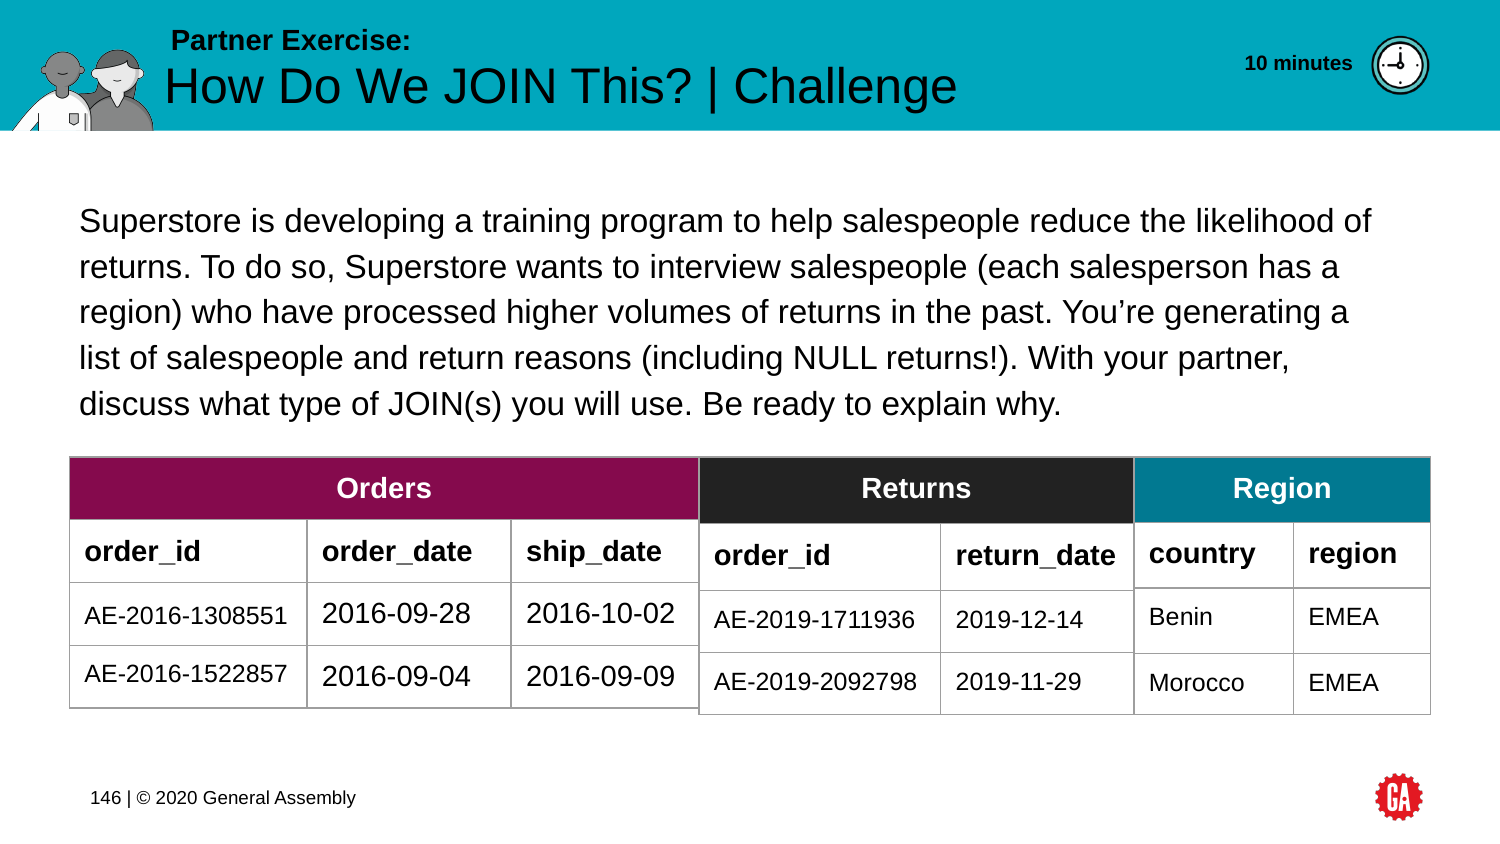

10 minutes
# How Do We JOIN This? | Challenge
Superstore is developing a training program to help salespeople reduce the likelihood of returns. To do so, Superstore wants to interview salespeople (each salesperson has a region) who have processed higher volumes of returns in the past. You’re generating a list of salespeople and return reasons (including NULL returns!). With your partner, discuss what type of JOIN(s) you will use. Be ready to explain why.
| Region |  |
| --- | --- |
| country | region |
| Benin | EMEA |
| Morocco | EMEA |
| Orders |  |  |
| --- | --- | --- |
| order\_id | order\_date | ship\_date |
| AE-2016-1308551 | 2016-09-28 | 2016-10-02 |
| AE-2016-1522857 | 2016-09-04 | 2016-09-09 |
| Returns |  |
| --- | --- |
| order\_id | return\_date |
| AE-2019-1711936 | 2019-12-14 |
| AE-2019-2092798 | 2019-11-29 |
146 | © 2020 General Assembly